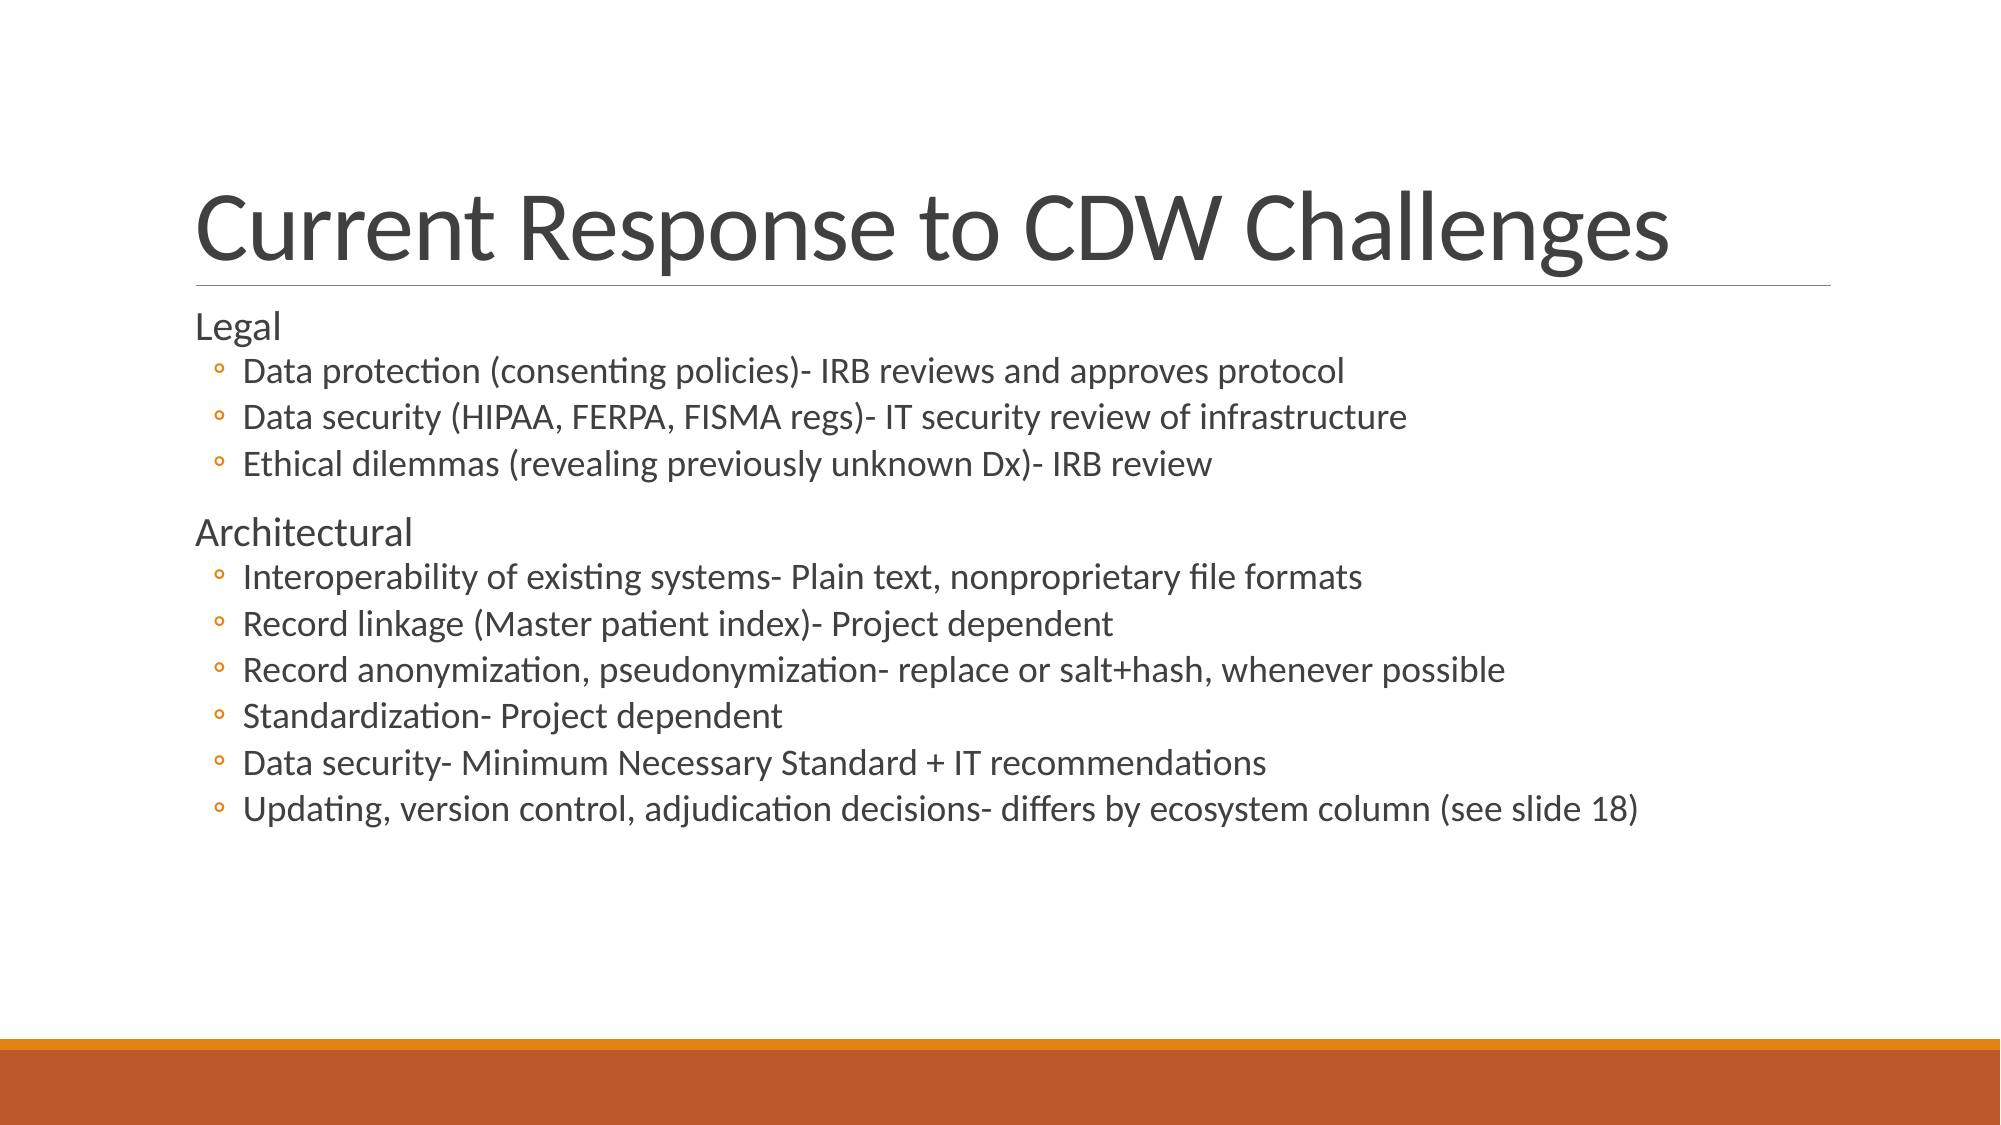

# Current Response to CDW Challenges
Legal
Data protection (consenting policies)- IRB reviews and approves protocol
Data security (HIPAA, FERPA, FISMA regs)- IT security review of infrastructure
Ethical dilemmas (revealing previously unknown Dx)- IRB review
Architectural
Interoperability of existing systems- Plain text, nonproprietary file formats
Record linkage (Master patient index)- Project dependent
Record anonymization, pseudonymization- replace or salt+hash, whenever possible
Standardization- Project dependent
Data security- Minimum Necessary Standard + IT recommendations
Updating, version control, adjudication decisions- differs by ecosystem column (see slide 18)